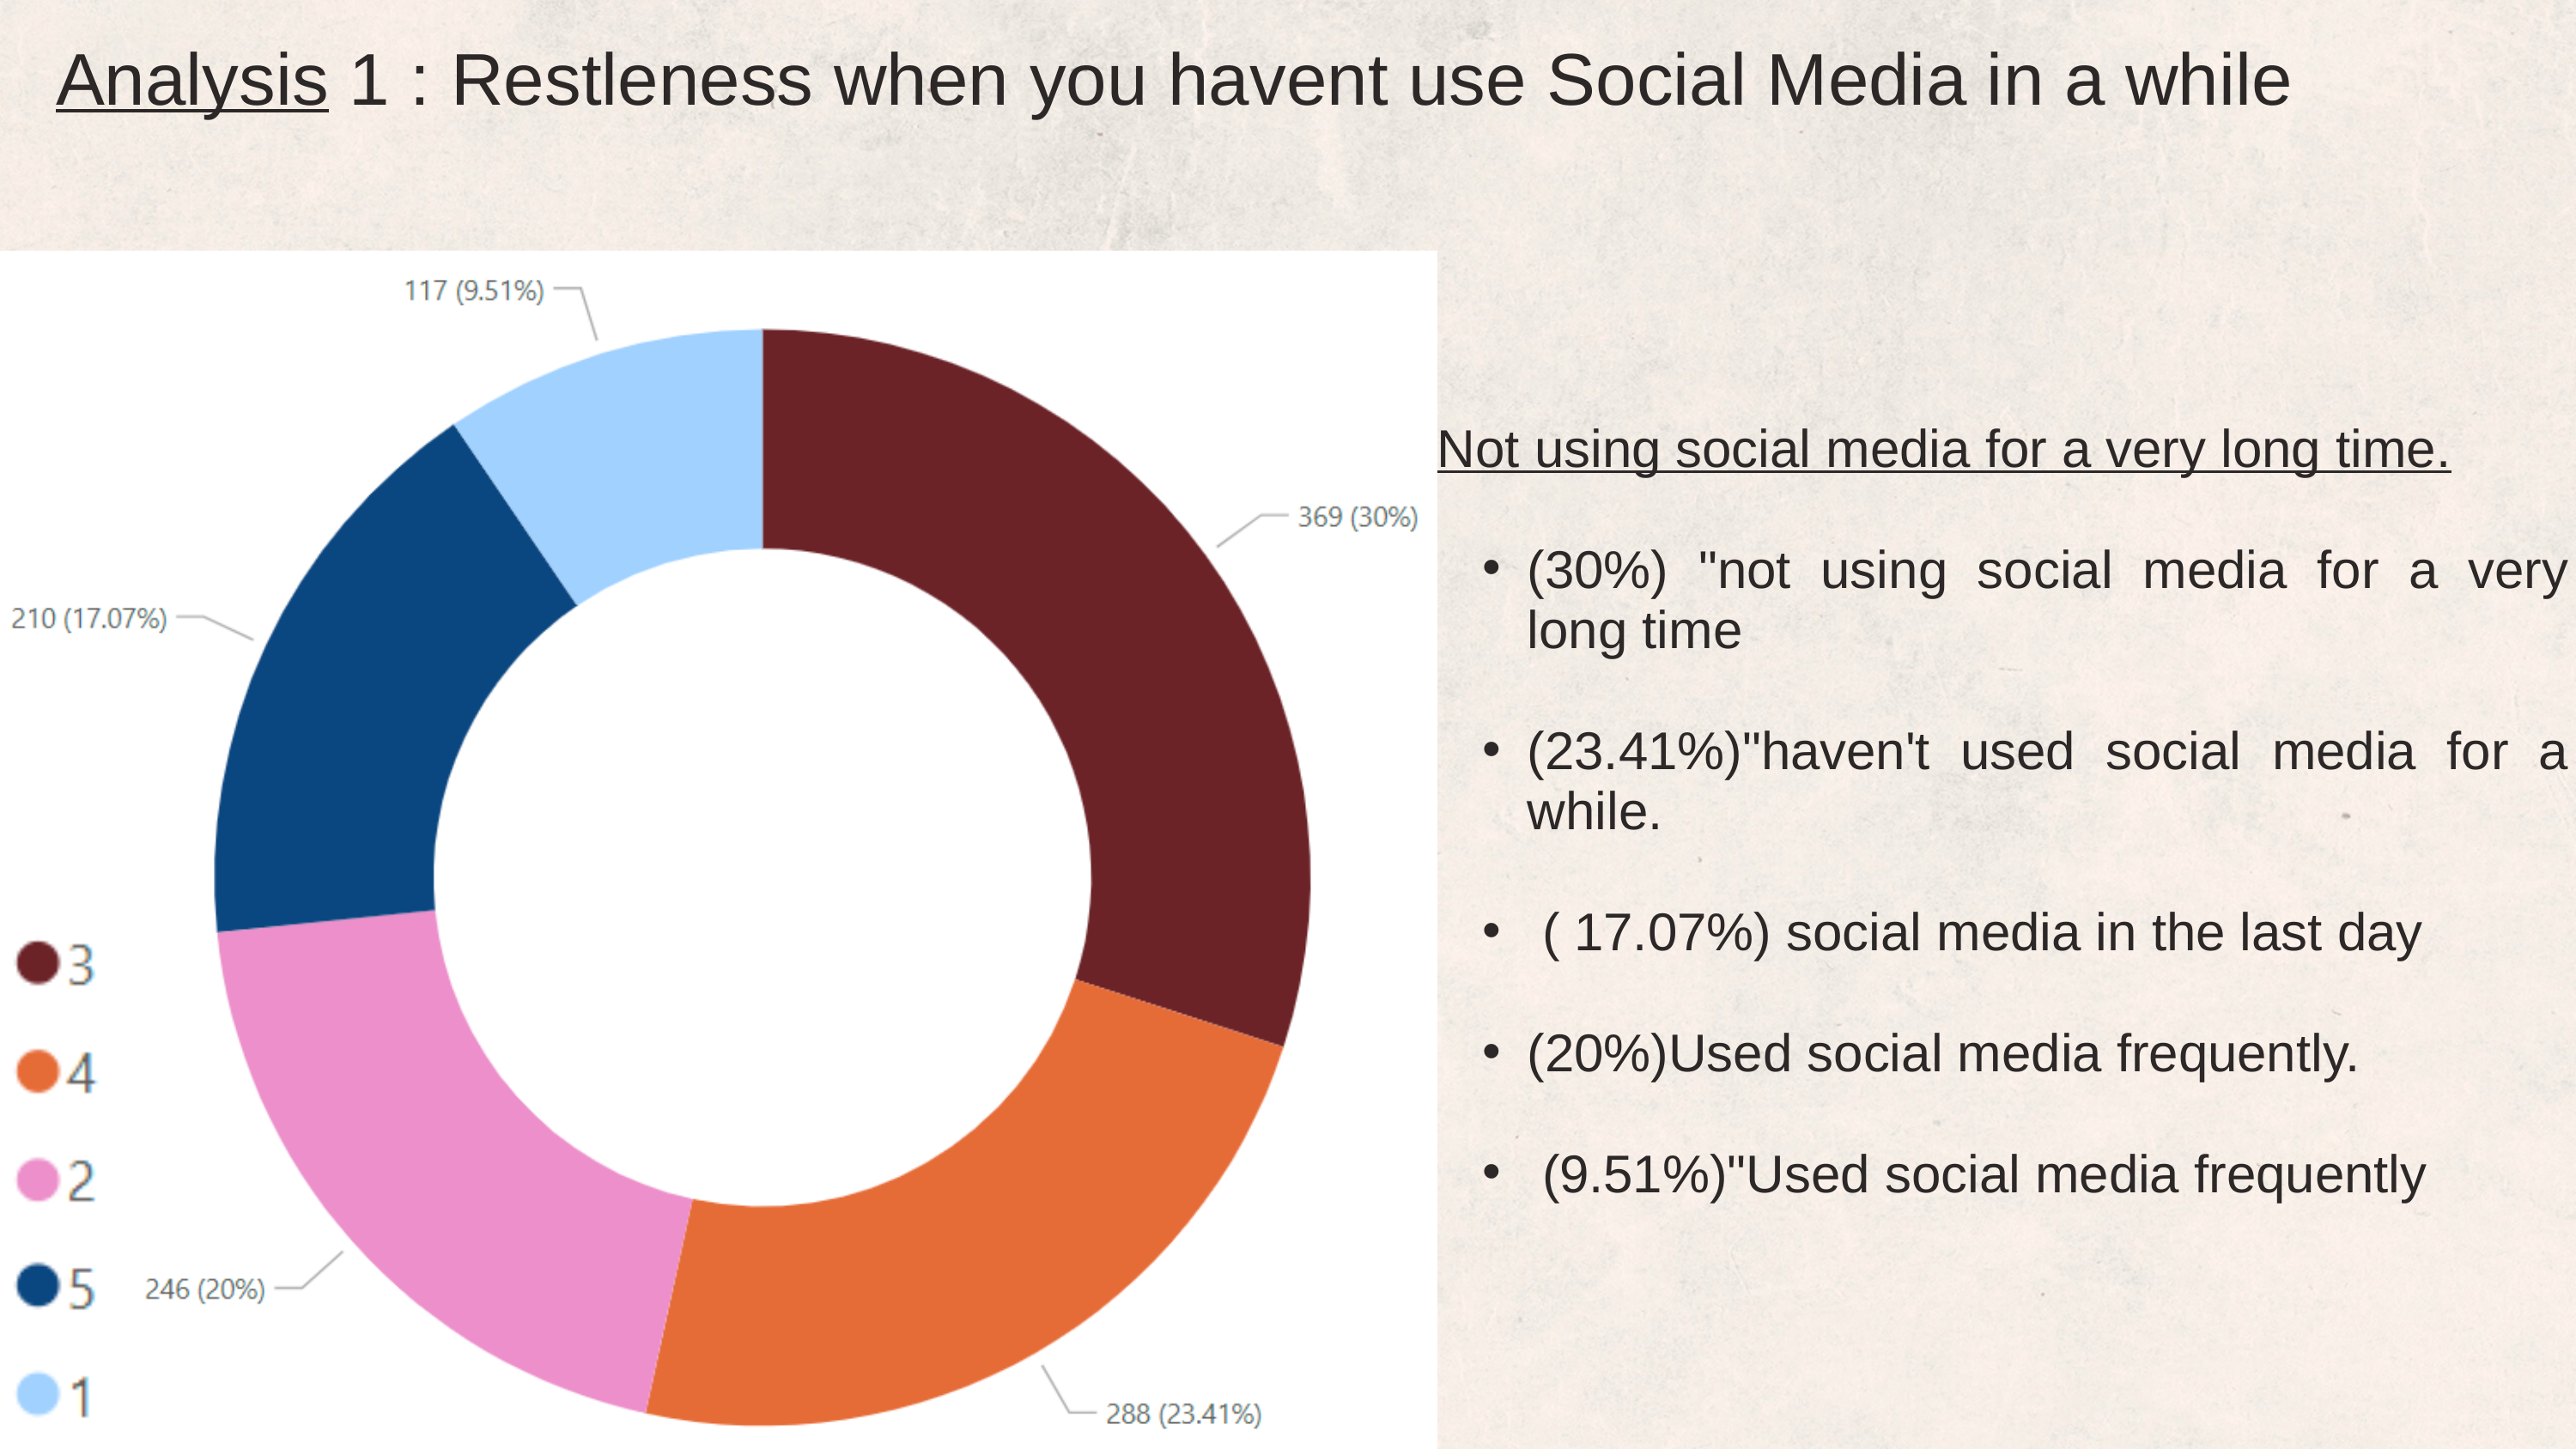

Analysis 1 : Restleness when you havent use Social Media in a while

Not using social media for a very long time.

(30%) "not using social media for a very long time

(23.41%)"haven't used social media for a while.

 ( 17.07%) social media in the last day

(20%)Used social media frequently.

 (9.51%)"Used social media frequently